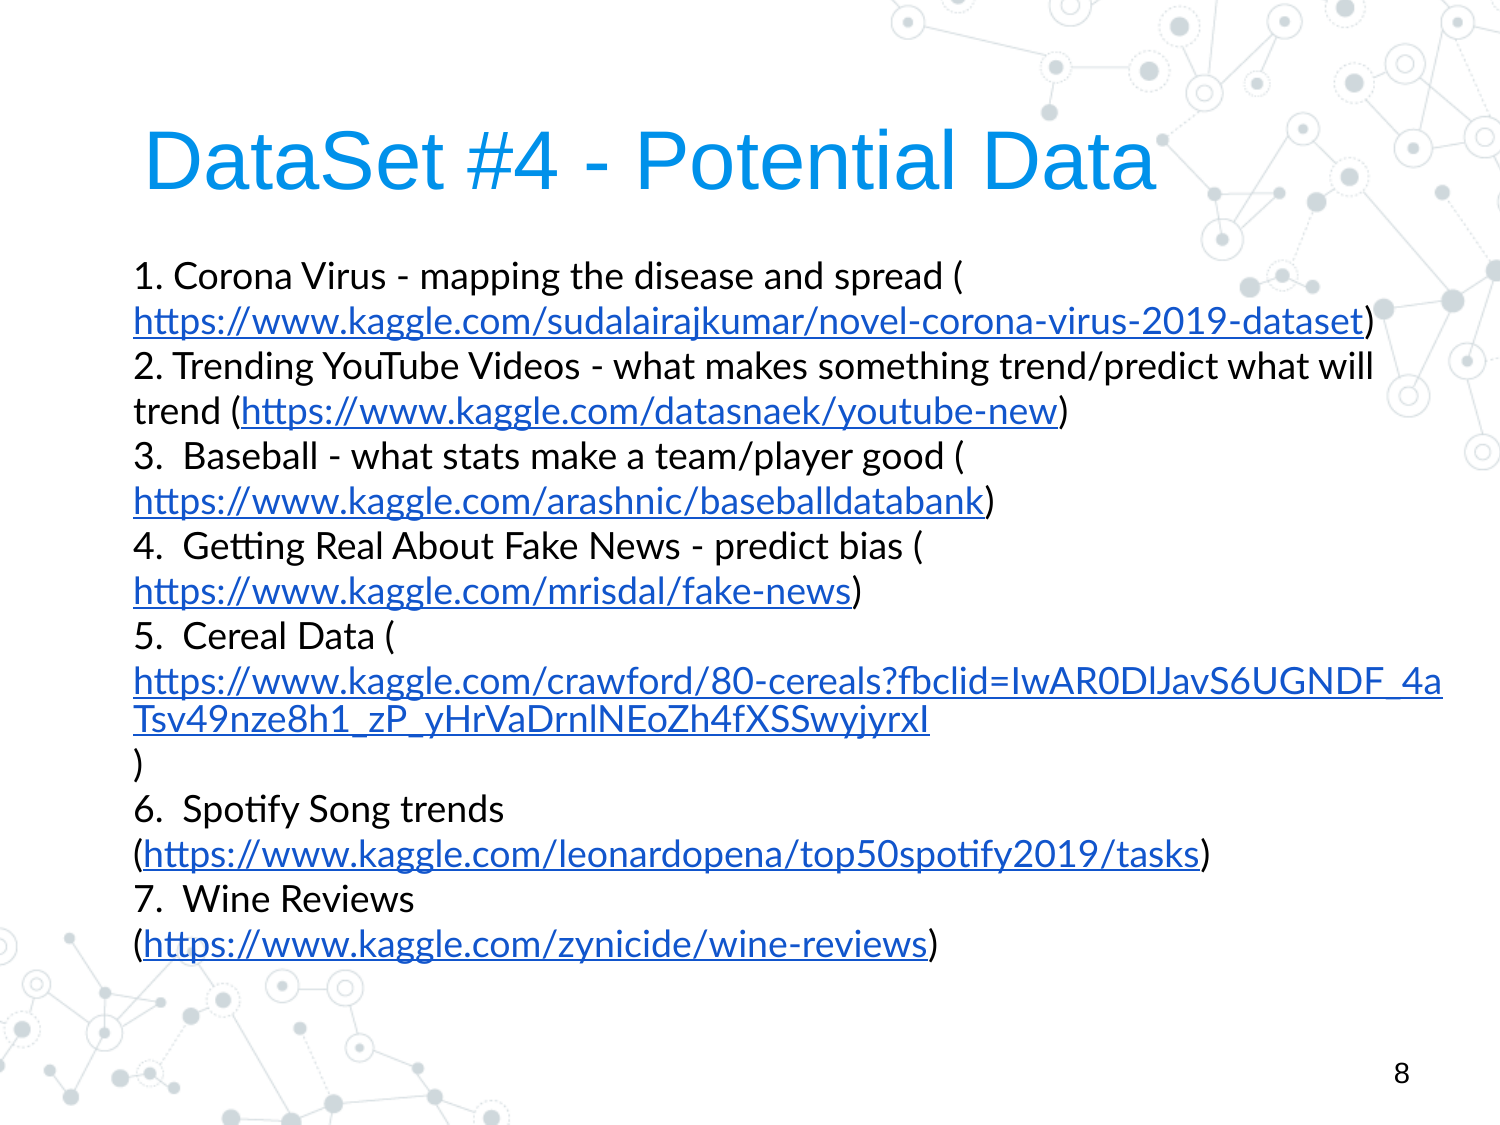

# DataSet #4 - Potential Data
1. Corona Virus - mapping the disease and spread (https://www.kaggle.com/sudalairajkumar/novel-corona-virus-2019-dataset)
2. Trending YouTube Videos - what makes something trend/predict what will trend (https://www.kaggle.com/datasnaek/youtube-new)
3.  Baseball - what stats make a team/player good (https://www.kaggle.com/arashnic/baseballdatabank)
4.  Getting Real About Fake News - predict bias (https://www.kaggle.com/mrisdal/fake-news)
5.  Cereal Data (https://www.kaggle.com/crawford/80-cereals?fbclid=IwAR0DlJavS6UGNDF_4aTsv49nze8h1_zP_yHrVaDrnlNEoZh4fXSSwyjyrxI)
6.  Spotify Song trends
(https://www.kaggle.com/leonardopena/top50spotify2019/tasks)
7.  Wine Reviews
(https://www.kaggle.com/zynicide/wine-reviews)
8